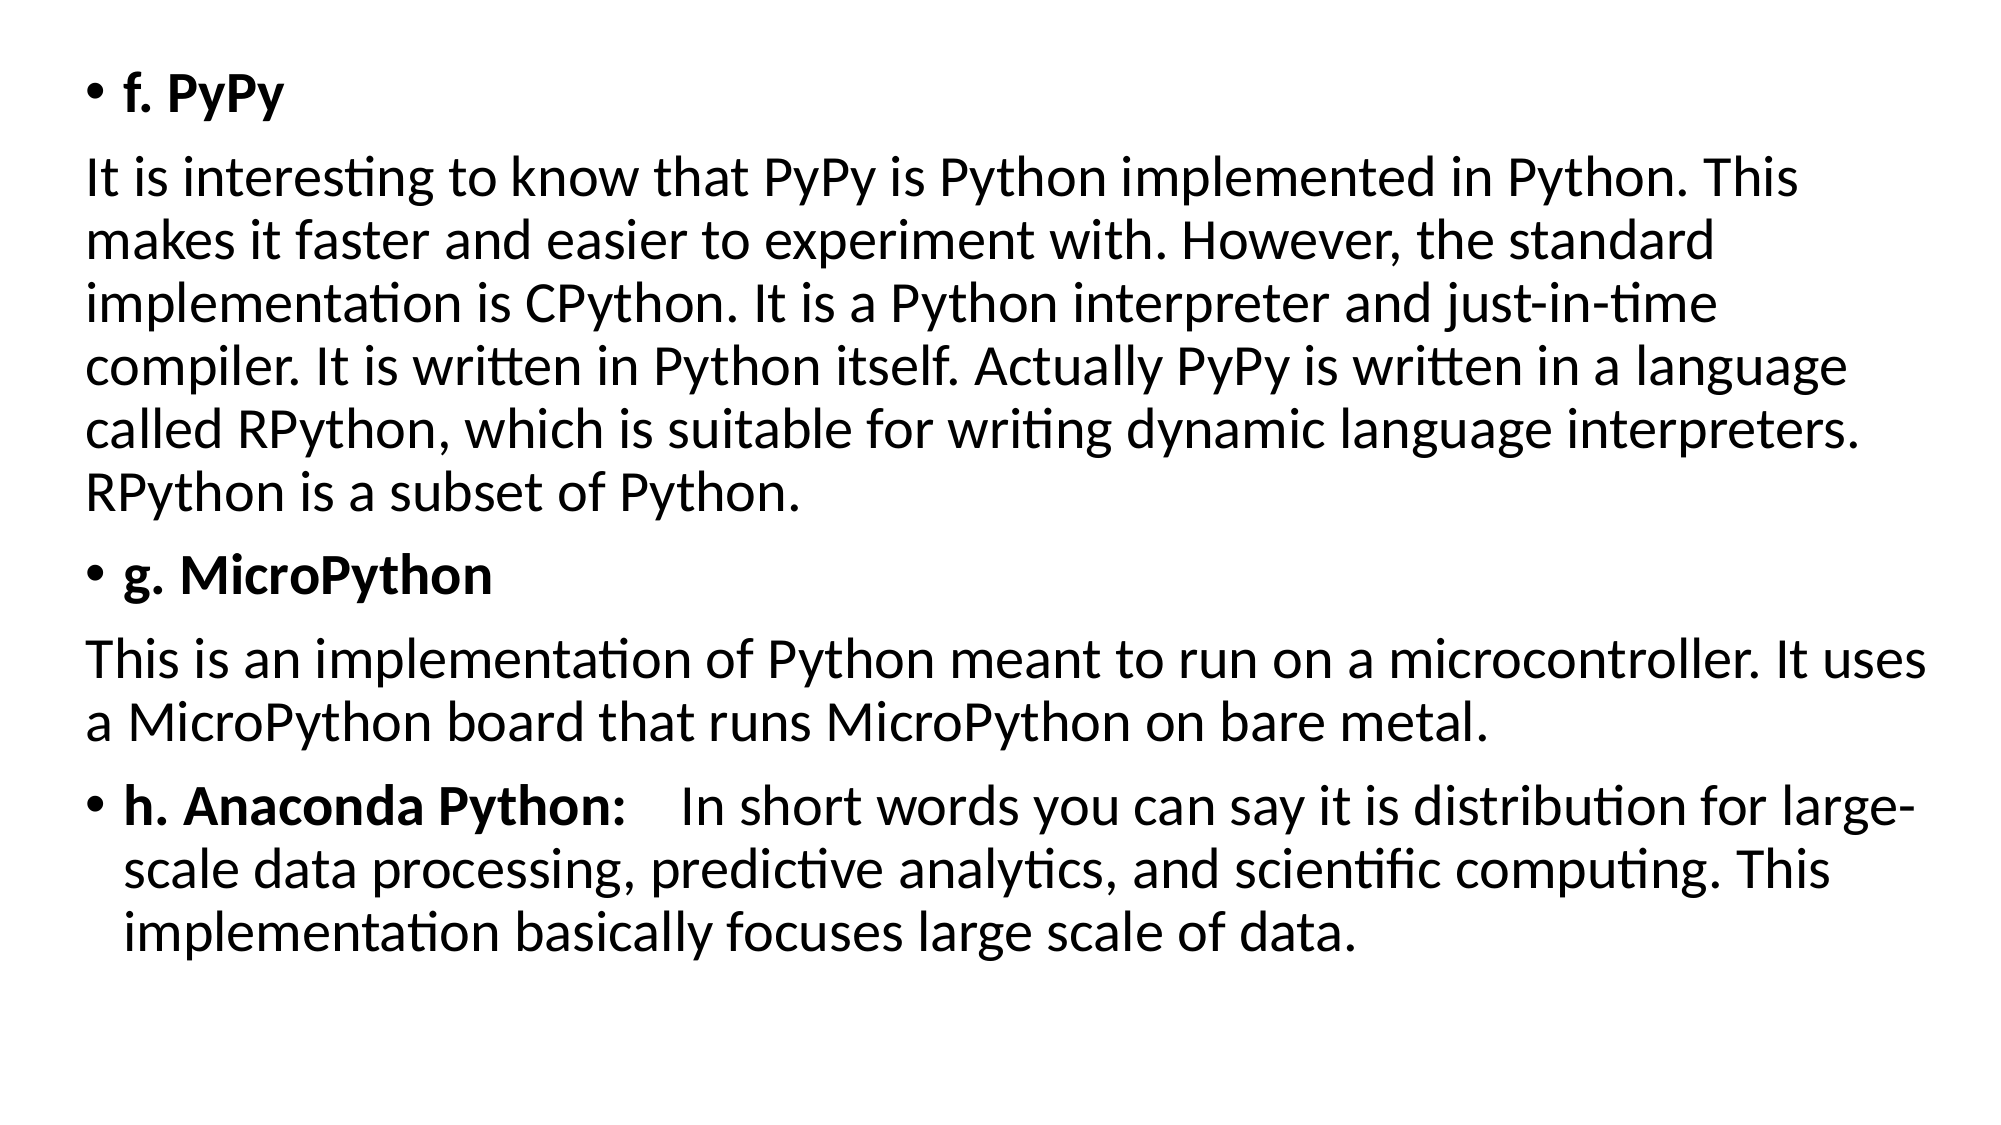

f. PyPy
It is interesting to know that PyPy is Python implemented in Python. This makes it faster and easier to experiment with. However, the standard implementation is CPython. It is a Python interpreter and just-in-time compiler. It is written in Python itself. Actually PyPy is written in a language called RPython, which is suitable for writing dynamic language interpreters. RPython is a subset of Python.
g. MicroPython
This is an implementation of Python meant to run on a microcontroller. It uses a MicroPython board that runs MicroPython on bare metal.
h. Anaconda Python:    In short words you can say it is distribution for large-scale data processing, predictive analytics, and scientific computing. This implementation basically focuses large scale of data.